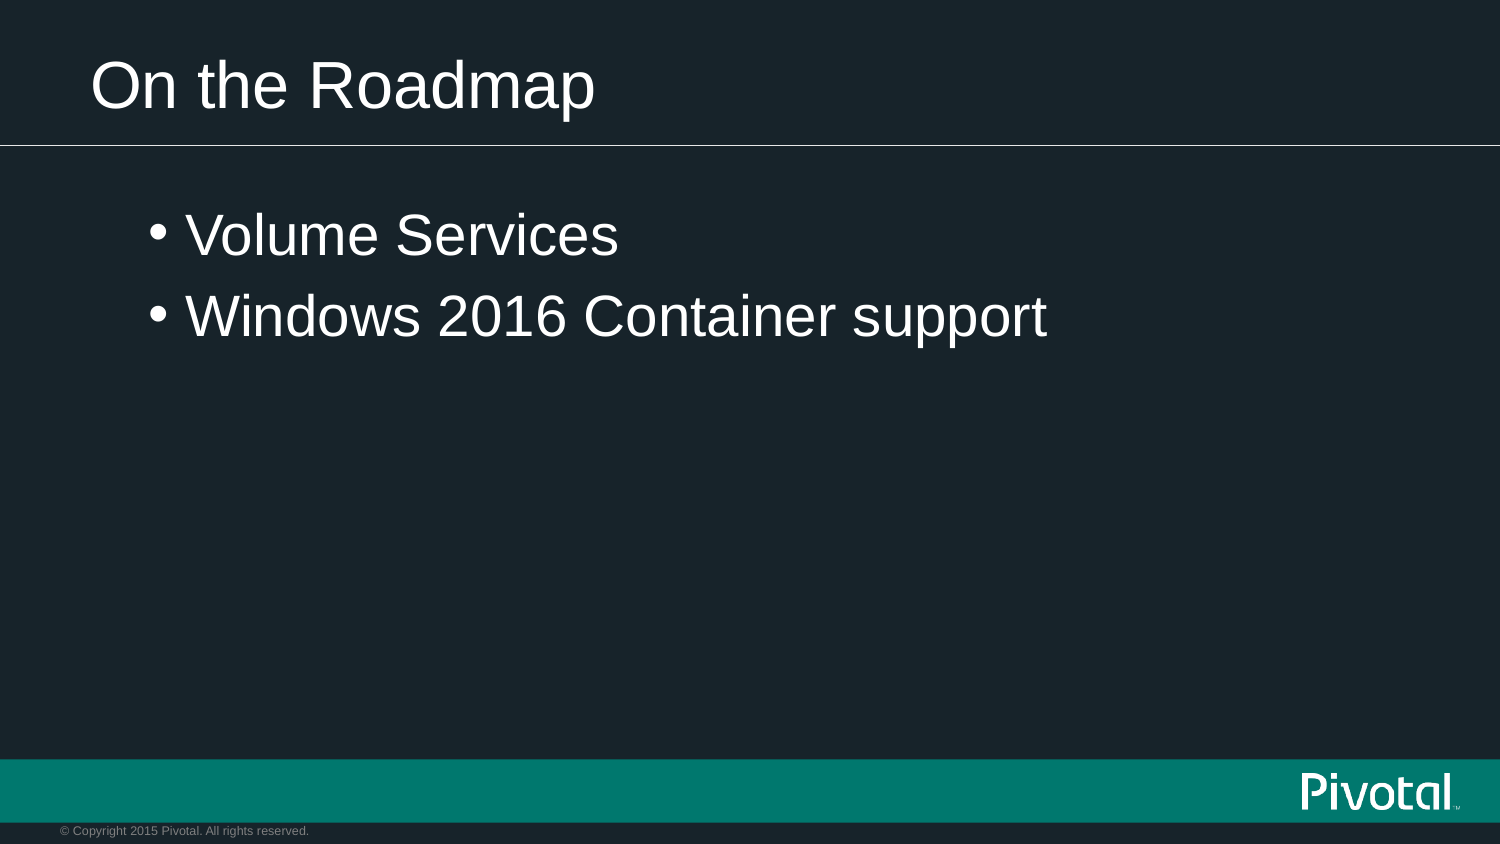

# On the Roadmap
 Volume Services
 Windows 2016 Container support